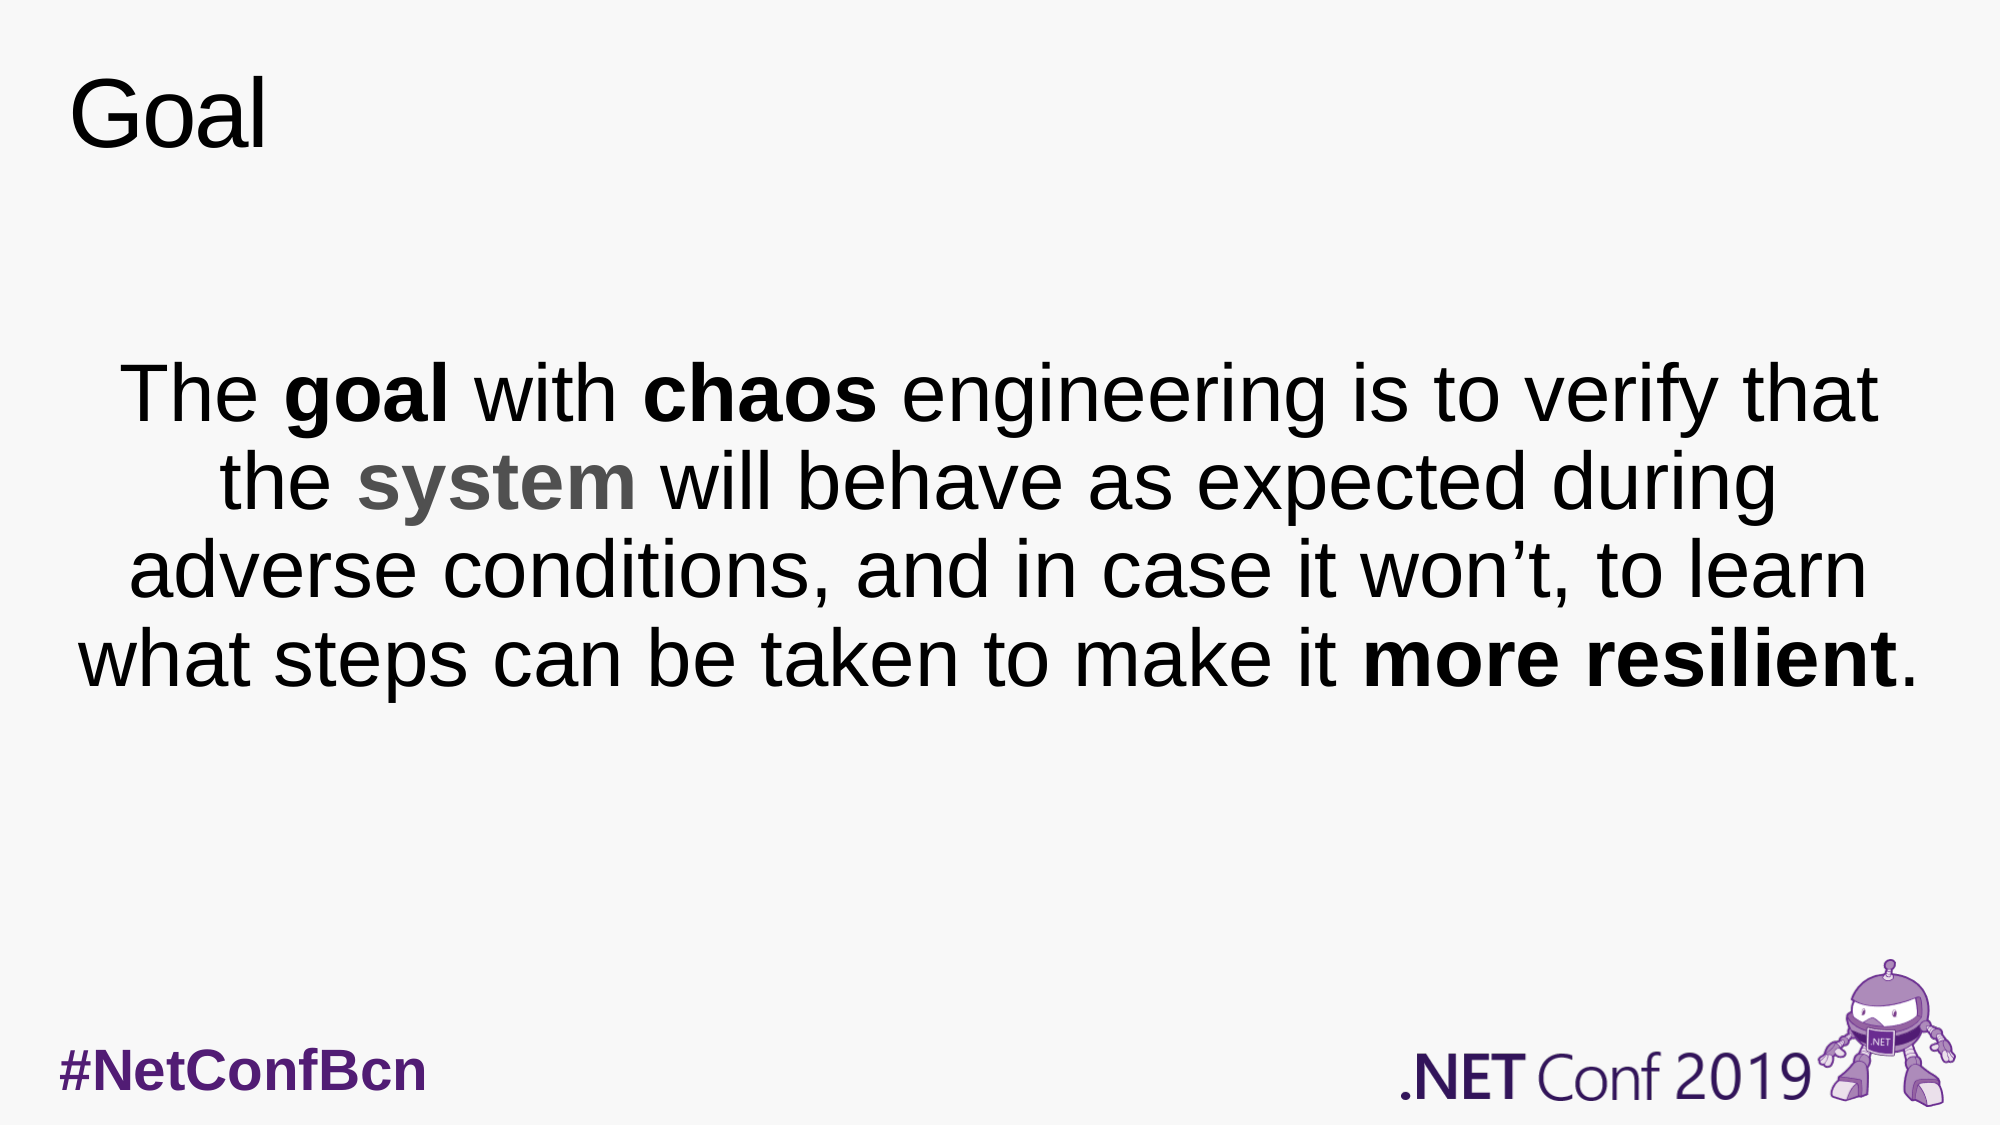

# Goal
The goal with chaos engineering is to verify that the system will behave as expected during adverse conditions, and in case it won’t, to learn what steps can be taken to make it more resilient.